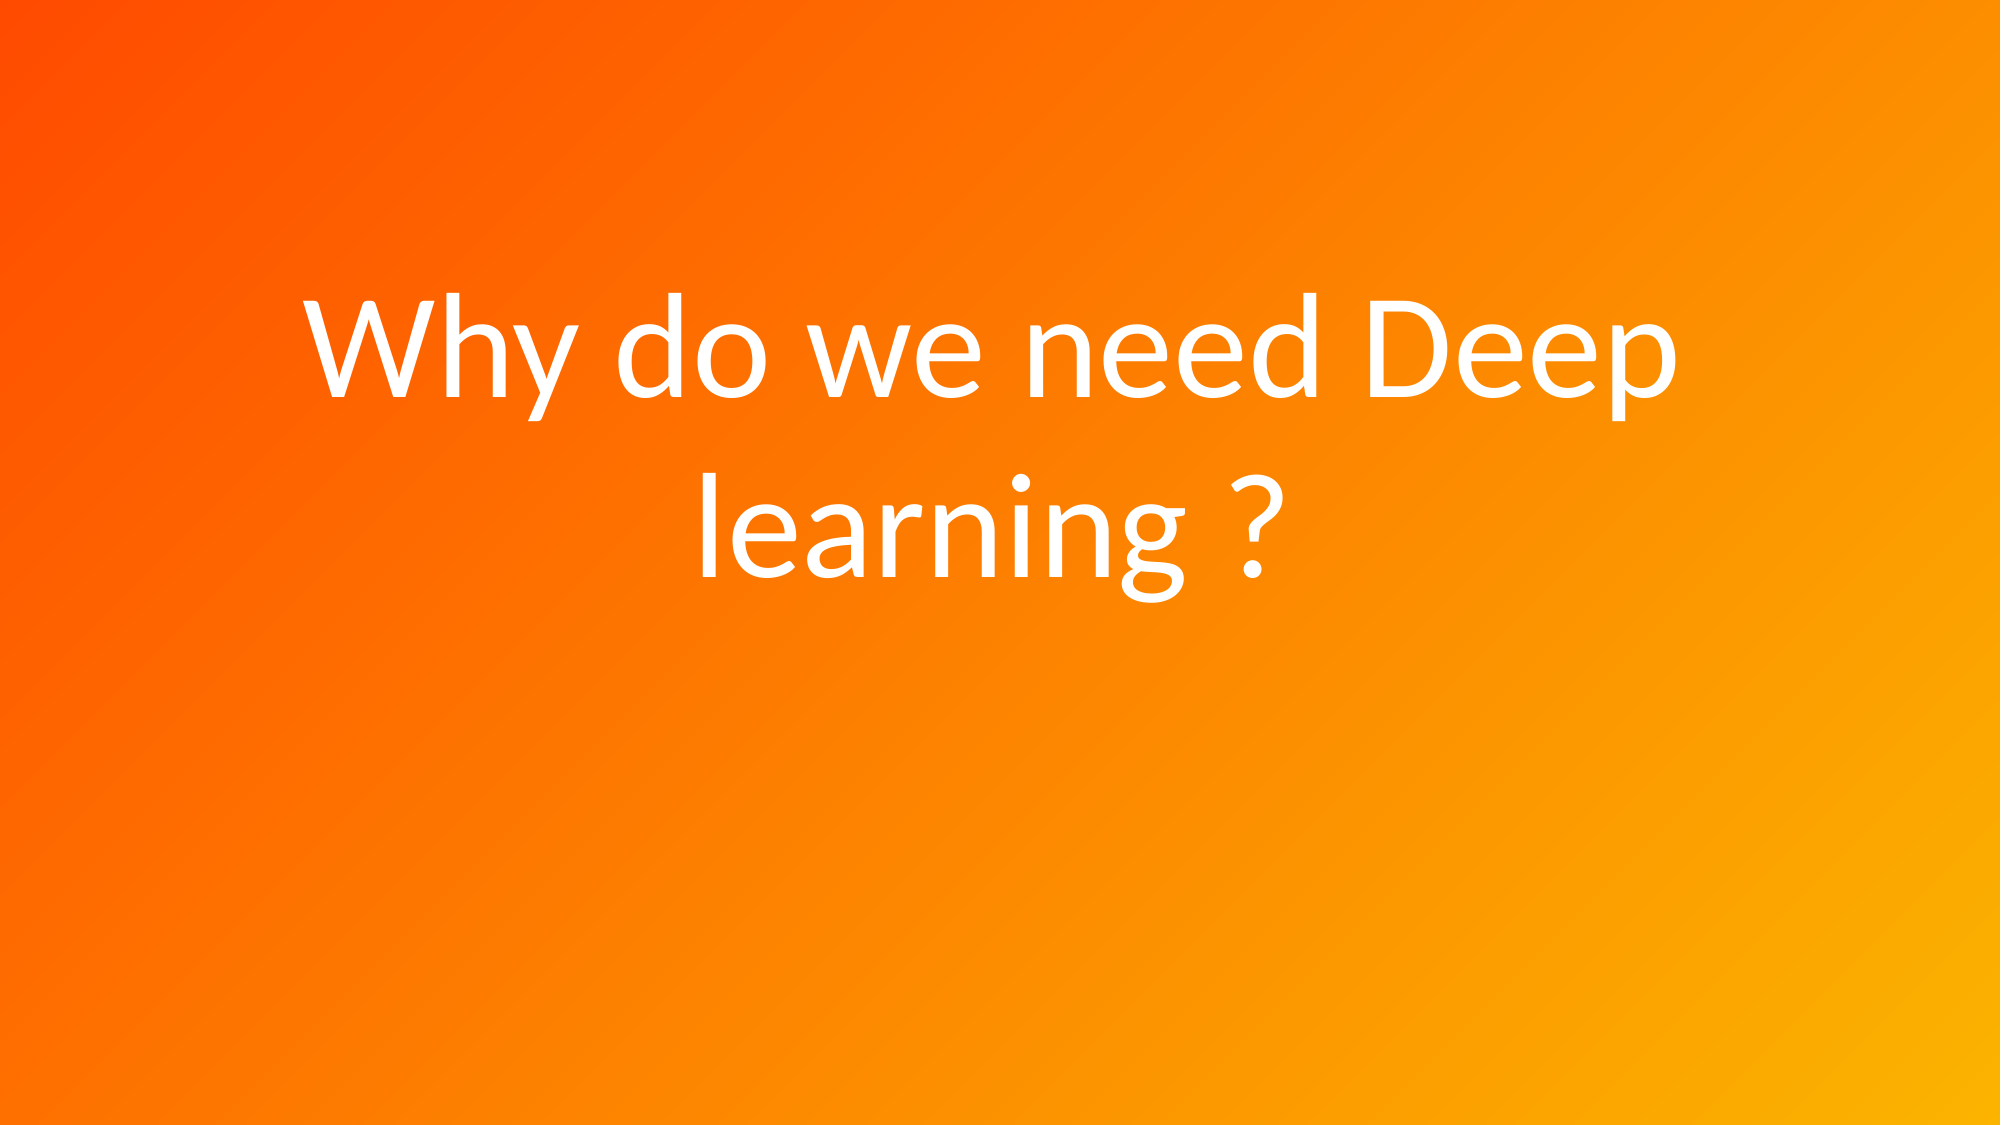

Why do we need Deep learning ?